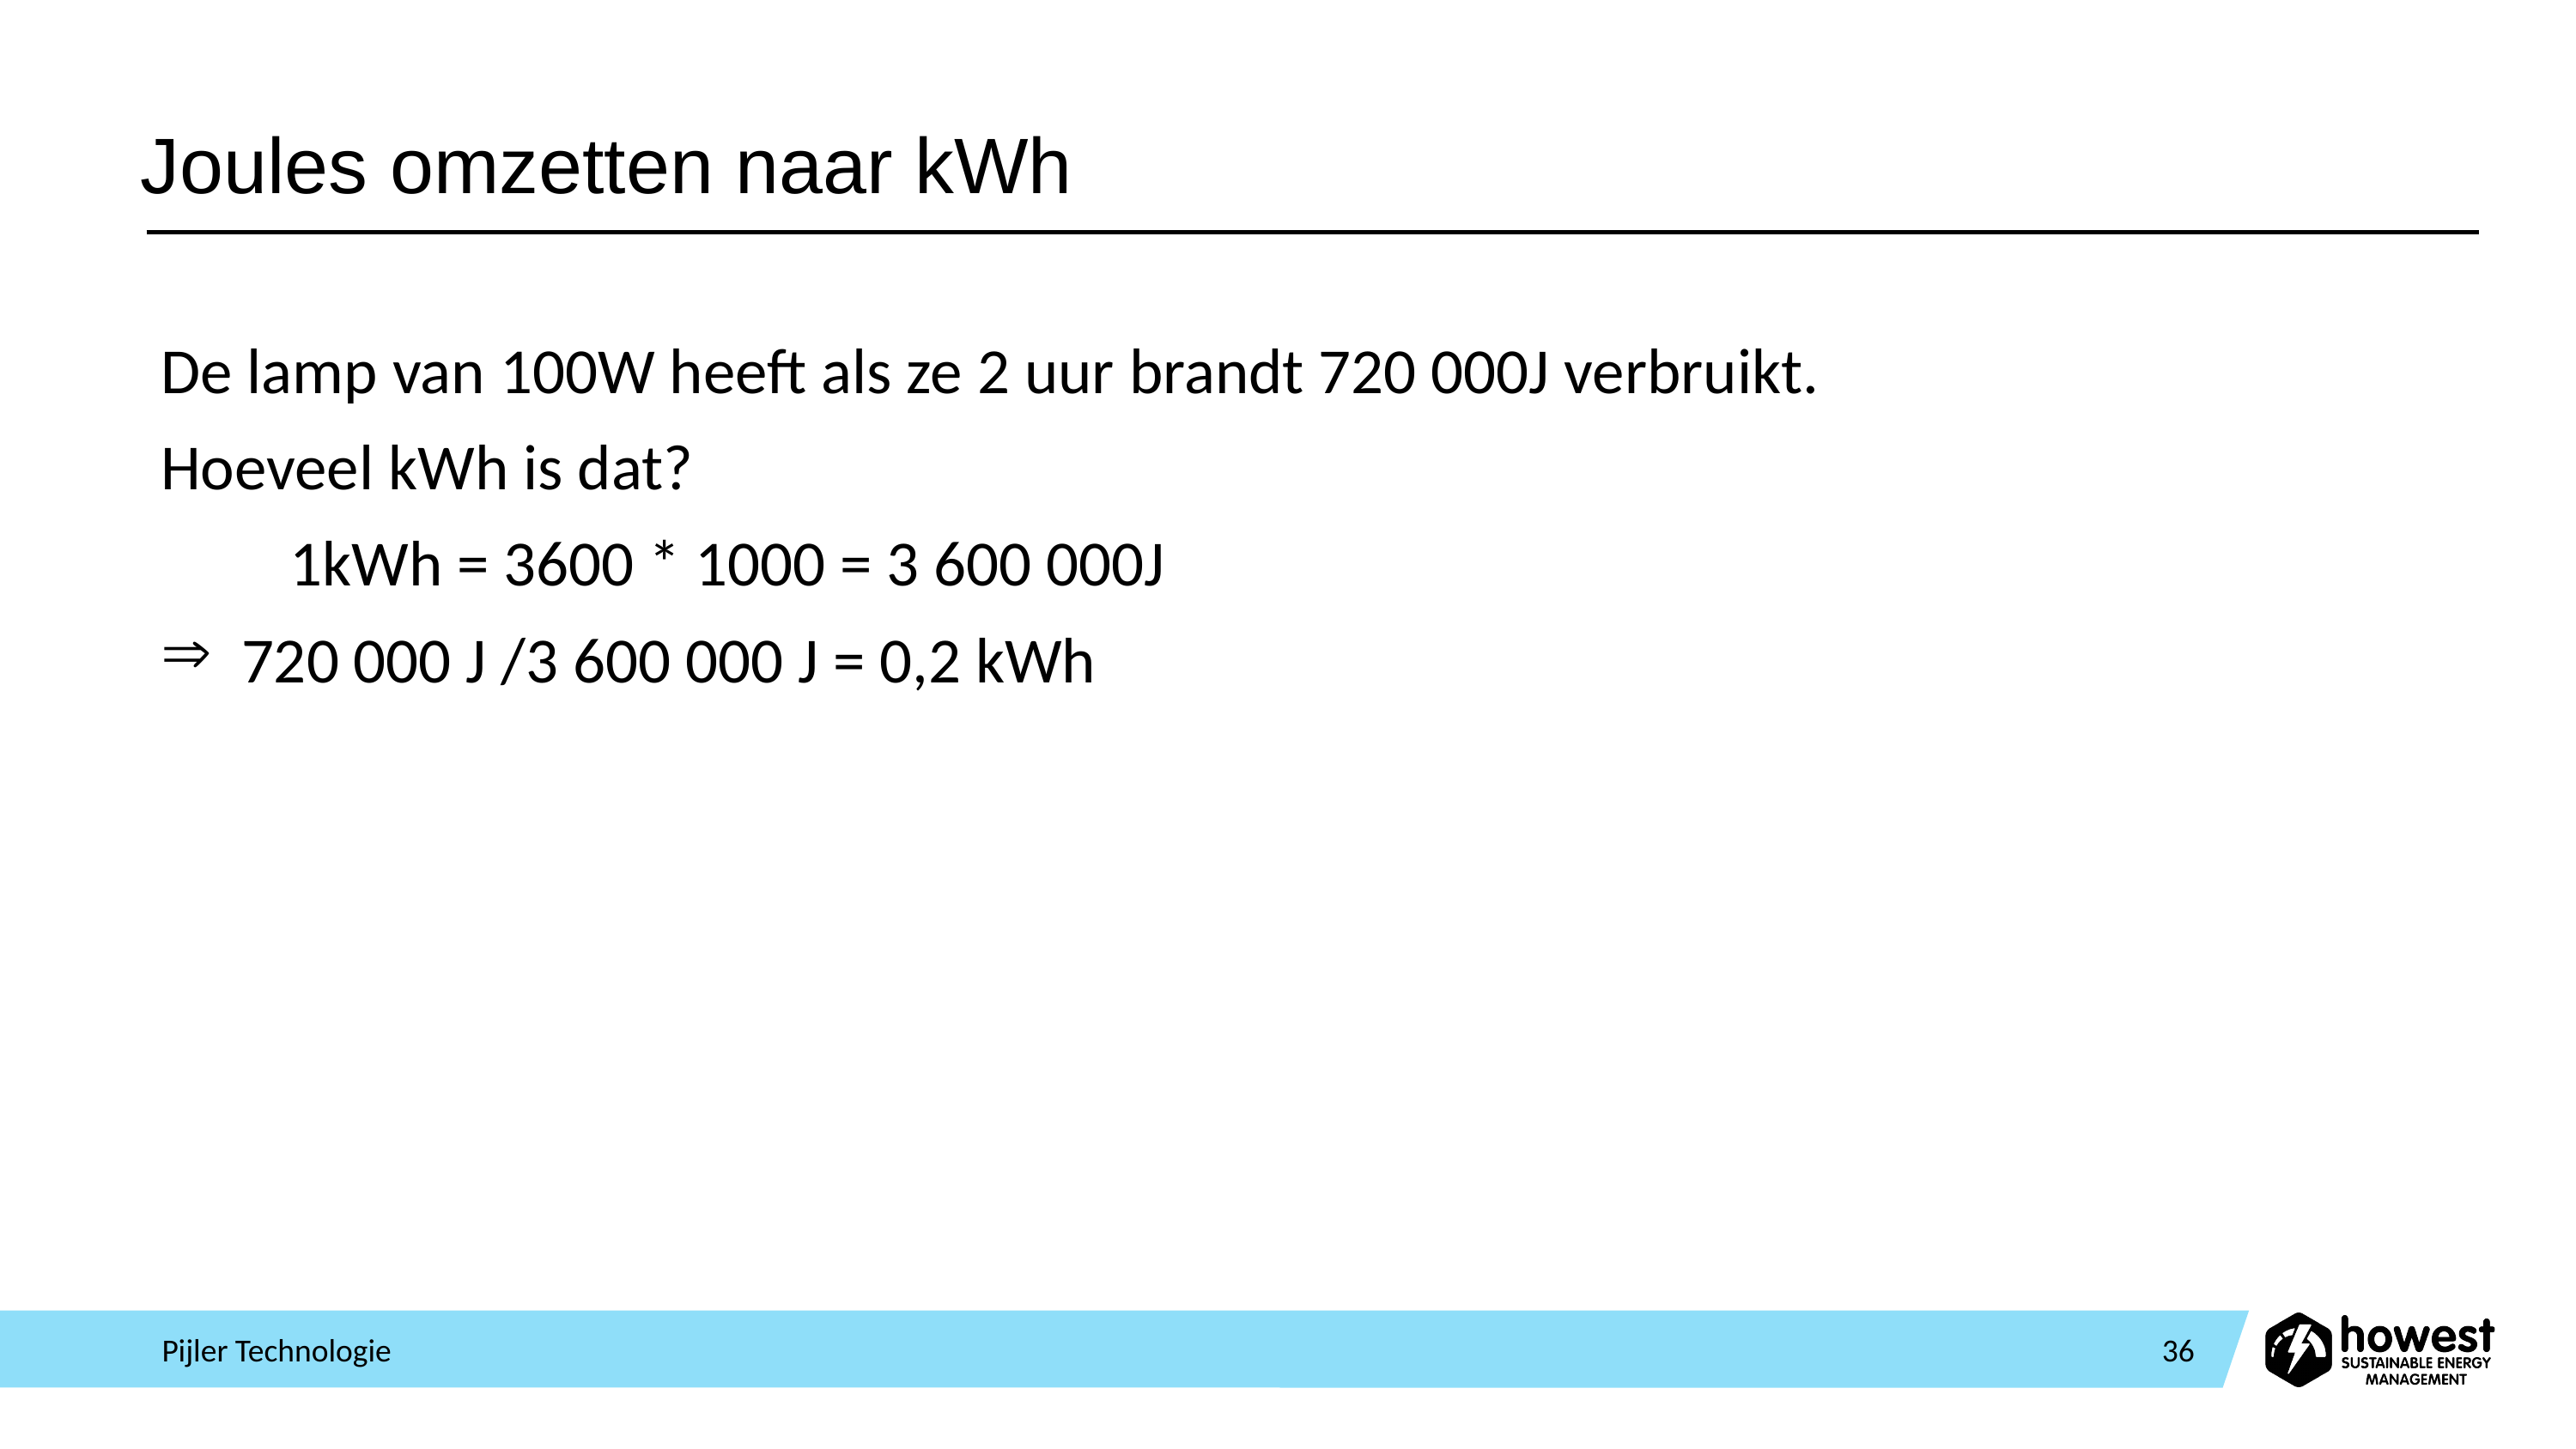

# Joules omzetten naar kWh
De lamp van 100W heeft als ze 2 uur brandt 720 000J verbruikt.
Hoeveel kWh is dat?
	1kWh = 3600 * 1000 = 3 600 000J
720 000 J /3 600 000 J = 0,2 kWh

Pijler Technologie
36